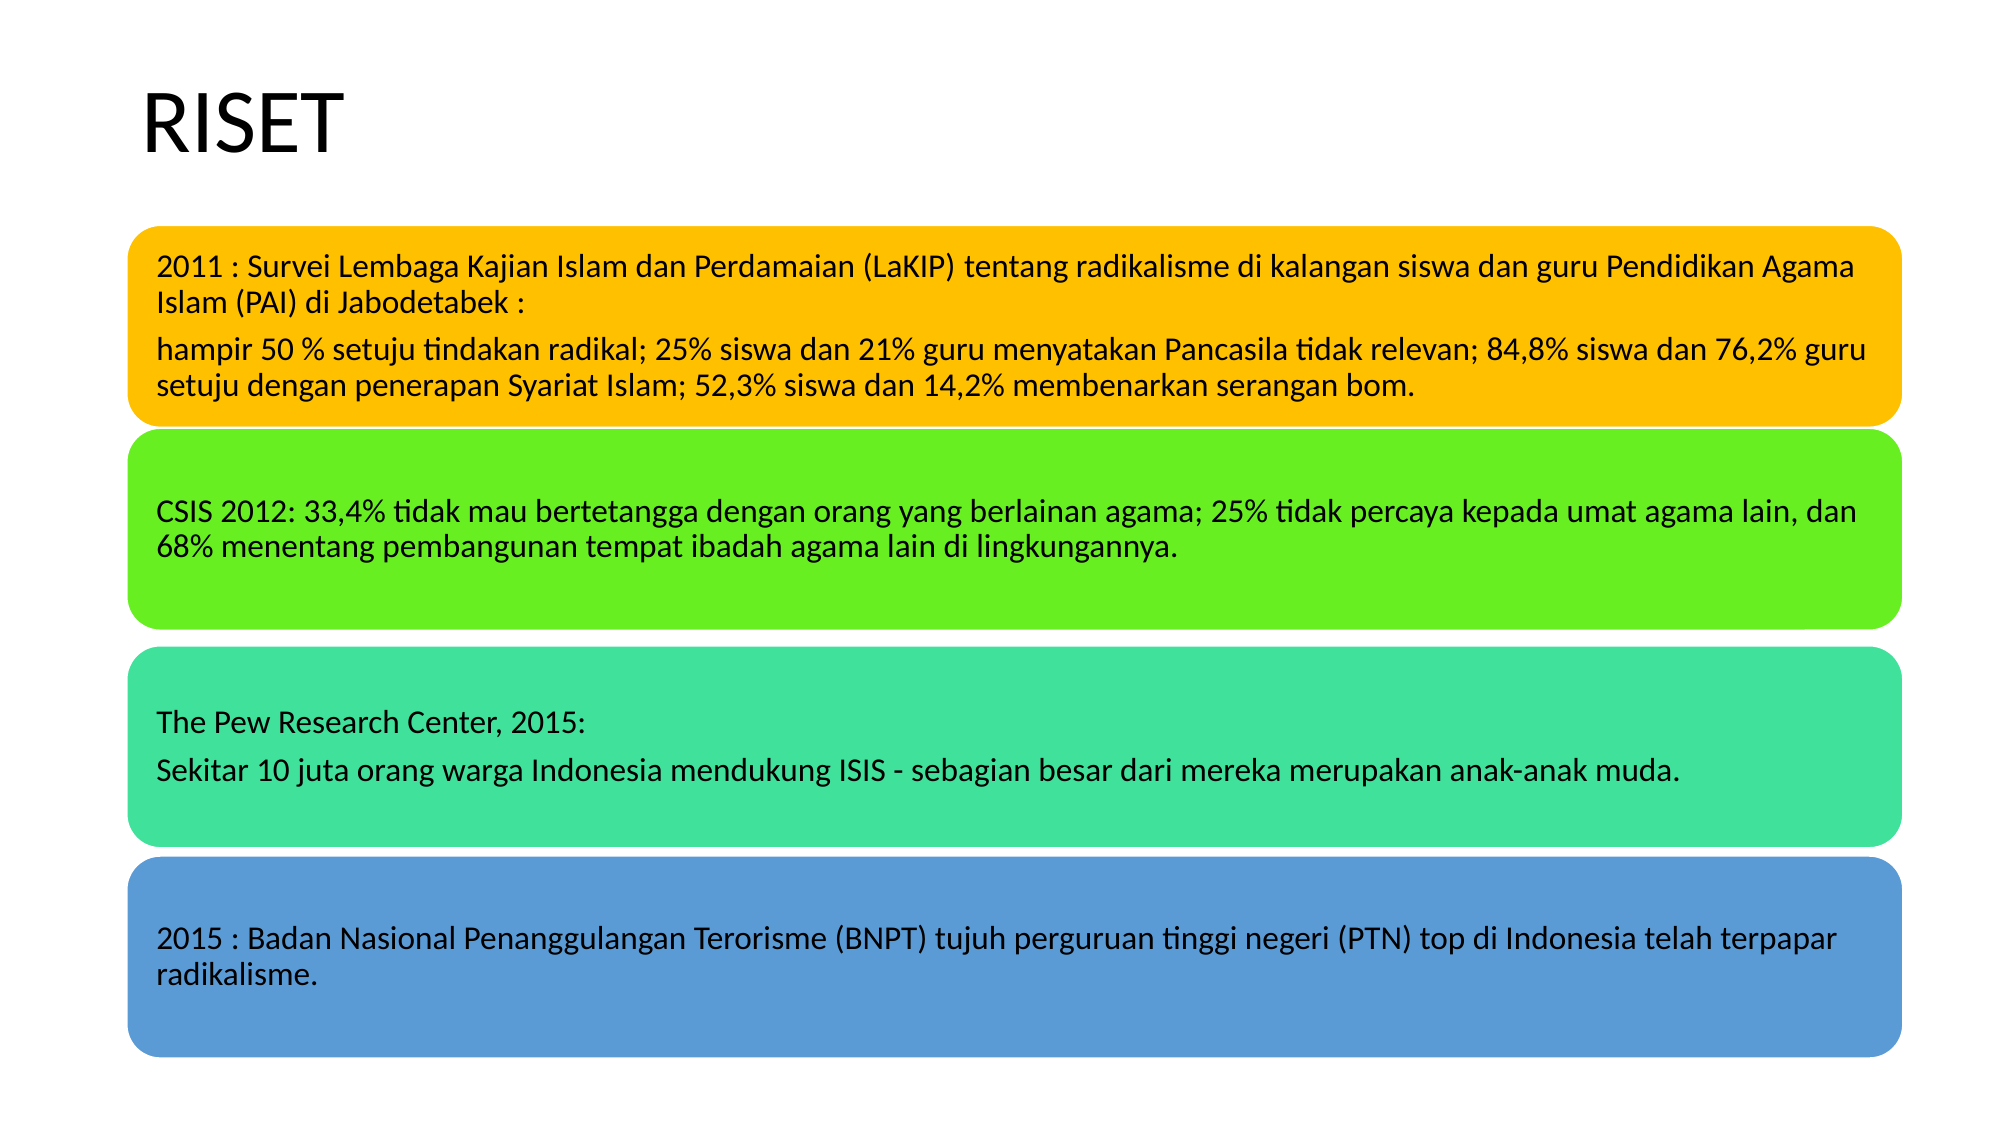

# RISET
2011 : Survei Lembaga Kajian Islam dan Perdamaian (LaKIP) tentang radikalisme di kalangan siswa dan guru Pendidikan Agama Islam (PAI) di Jabodetabek :
hampir 50 % setuju tindakan radikal; 25% siswa dan 21% guru menyatakan Pancasila tidak relevan; 84,8% siswa dan 76,2% guru setuju dengan penerapan Syariat Islam; 52,3% siswa dan 14,2% membenarkan serangan bom.
CSIS 2012: 33,4% tidak mau bertetangga dengan orang yang berlainan agama; 25% tidak percaya kepada umat agama lain, dan 68% menentang pembangunan tempat ibadah agama lain di lingkungannya.
The Pew Research Center, 2015:
Sekitar 10 juta orang warga Indonesia mendukung ISIS - sebagian besar dari mereka merupakan anak-anak muda.
2015 : Badan Nasional Penanggulangan Terorisme (BNPT) tujuh perguruan tinggi negeri (PTN) top di Indonesia telah terpapar radikalisme.